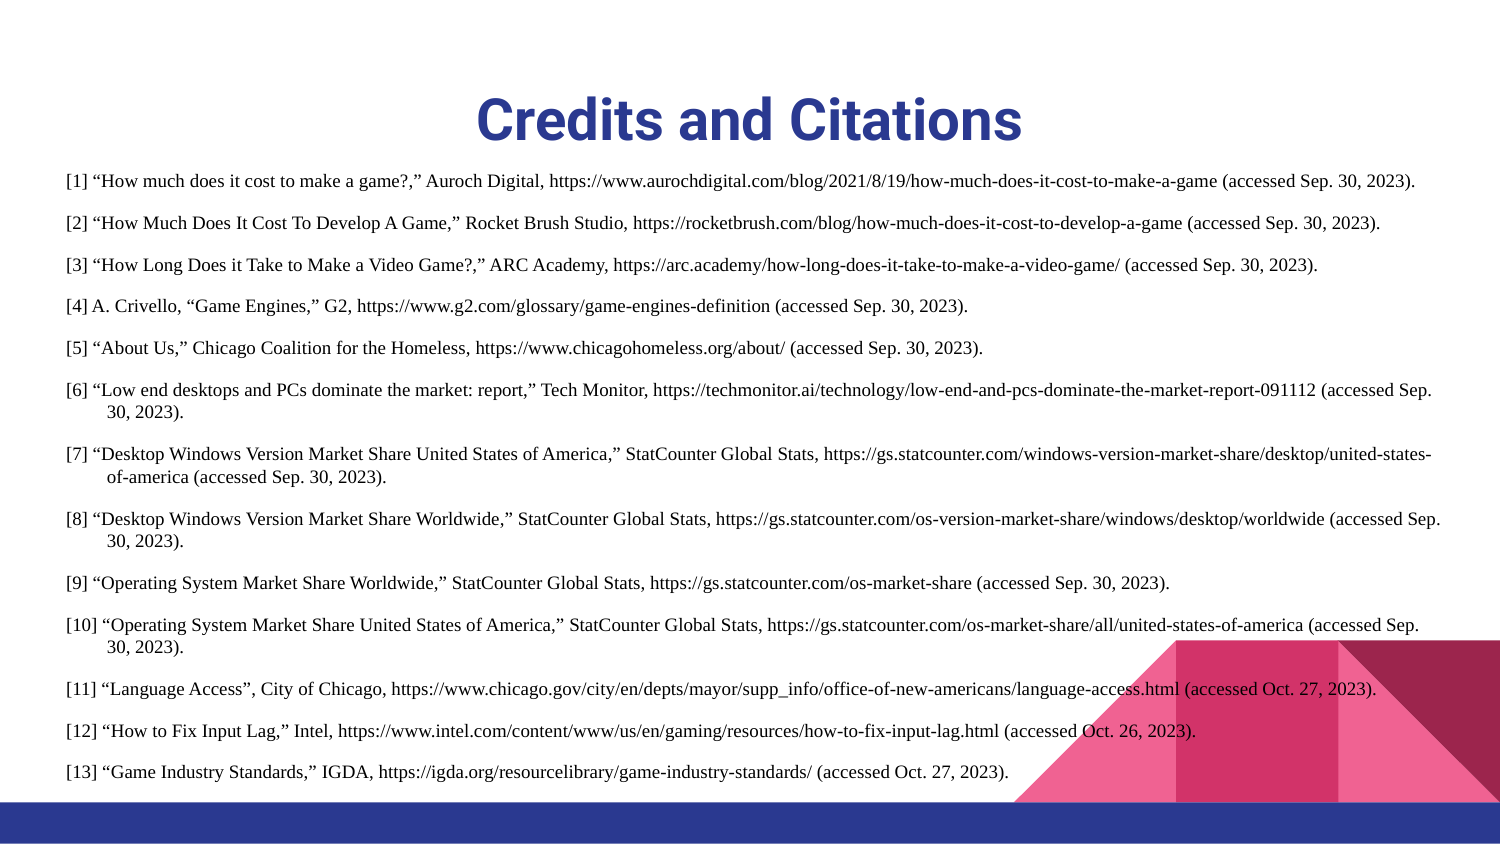

# Credits and Citations
[1] “How much does it cost to make a game?,” Auroch Digital, https://www.aurochdigital.com/blog/2021/8/19/how-much-does-it-cost-to-make-a-game (accessed Sep. 30, 2023).
[2] “How Much Does It Cost To Develop A Game,” Rocket Brush Studio, https://rocketbrush.com/blog/how-much-does-it-cost-to-develop-a-game (accessed Sep. 30, 2023).
[3] “How Long Does it Take to Make a Video Game?,” ARC Academy, https://arc.academy/how-long-does-it-take-to-make-a-video-game/ (accessed Sep. 30, 2023).
[4] A. Crivello, “Game Engines,” G2, https://www.g2.com/glossary/game-engines-definition (accessed Sep. 30, 2023).
[5] “About Us,” Chicago Coalition for the Homeless, https://www.chicagohomeless.org/about/ (accessed Sep. 30, 2023).
[6] “Low end desktops and PCs dominate the market: report,” Tech Monitor, https://techmonitor.ai/technology/low-end-and-pcs-dominate-the-market-report-091112 (accessed Sep. 30, 2023).
[7] “Desktop Windows Version Market Share United States of America,” StatCounter Global Stats, https://gs.statcounter.com/windows-version-market-share/desktop/united-states-of-america (accessed Sep. 30, 2023).
[8] “Desktop Windows Version Market Share Worldwide,” StatCounter Global Stats, https://gs.statcounter.com/os-version-market-share/windows/desktop/worldwide (accessed Sep. 30, 2023).
[9] “Operating System Market Share Worldwide,” StatCounter Global Stats, https://gs.statcounter.com/os-market-share (accessed Sep. 30, 2023).
[10] “Operating System Market Share United States of America,” StatCounter Global Stats, https://gs.statcounter.com/os-market-share/all/united-states-of-america (accessed Sep. 30, 2023).
[11] “Language Access”, City of Chicago, https://www.chicago.gov/city/en/depts/mayor/supp_info/office-of-new-americans/language-access.html (accessed Oct. 27, 2023).
[12] “How to Fix Input Lag,” Intel, https://www.intel.com/content/www/us/en/gaming/resources/how-to-fix-input-lag.html (accessed Oct. 26, 2023).
[13] “Game Industry Standards,” IGDA, https://igda.org/resourcelibrary/game-industry-standards/ (accessed Oct. 27, 2023).